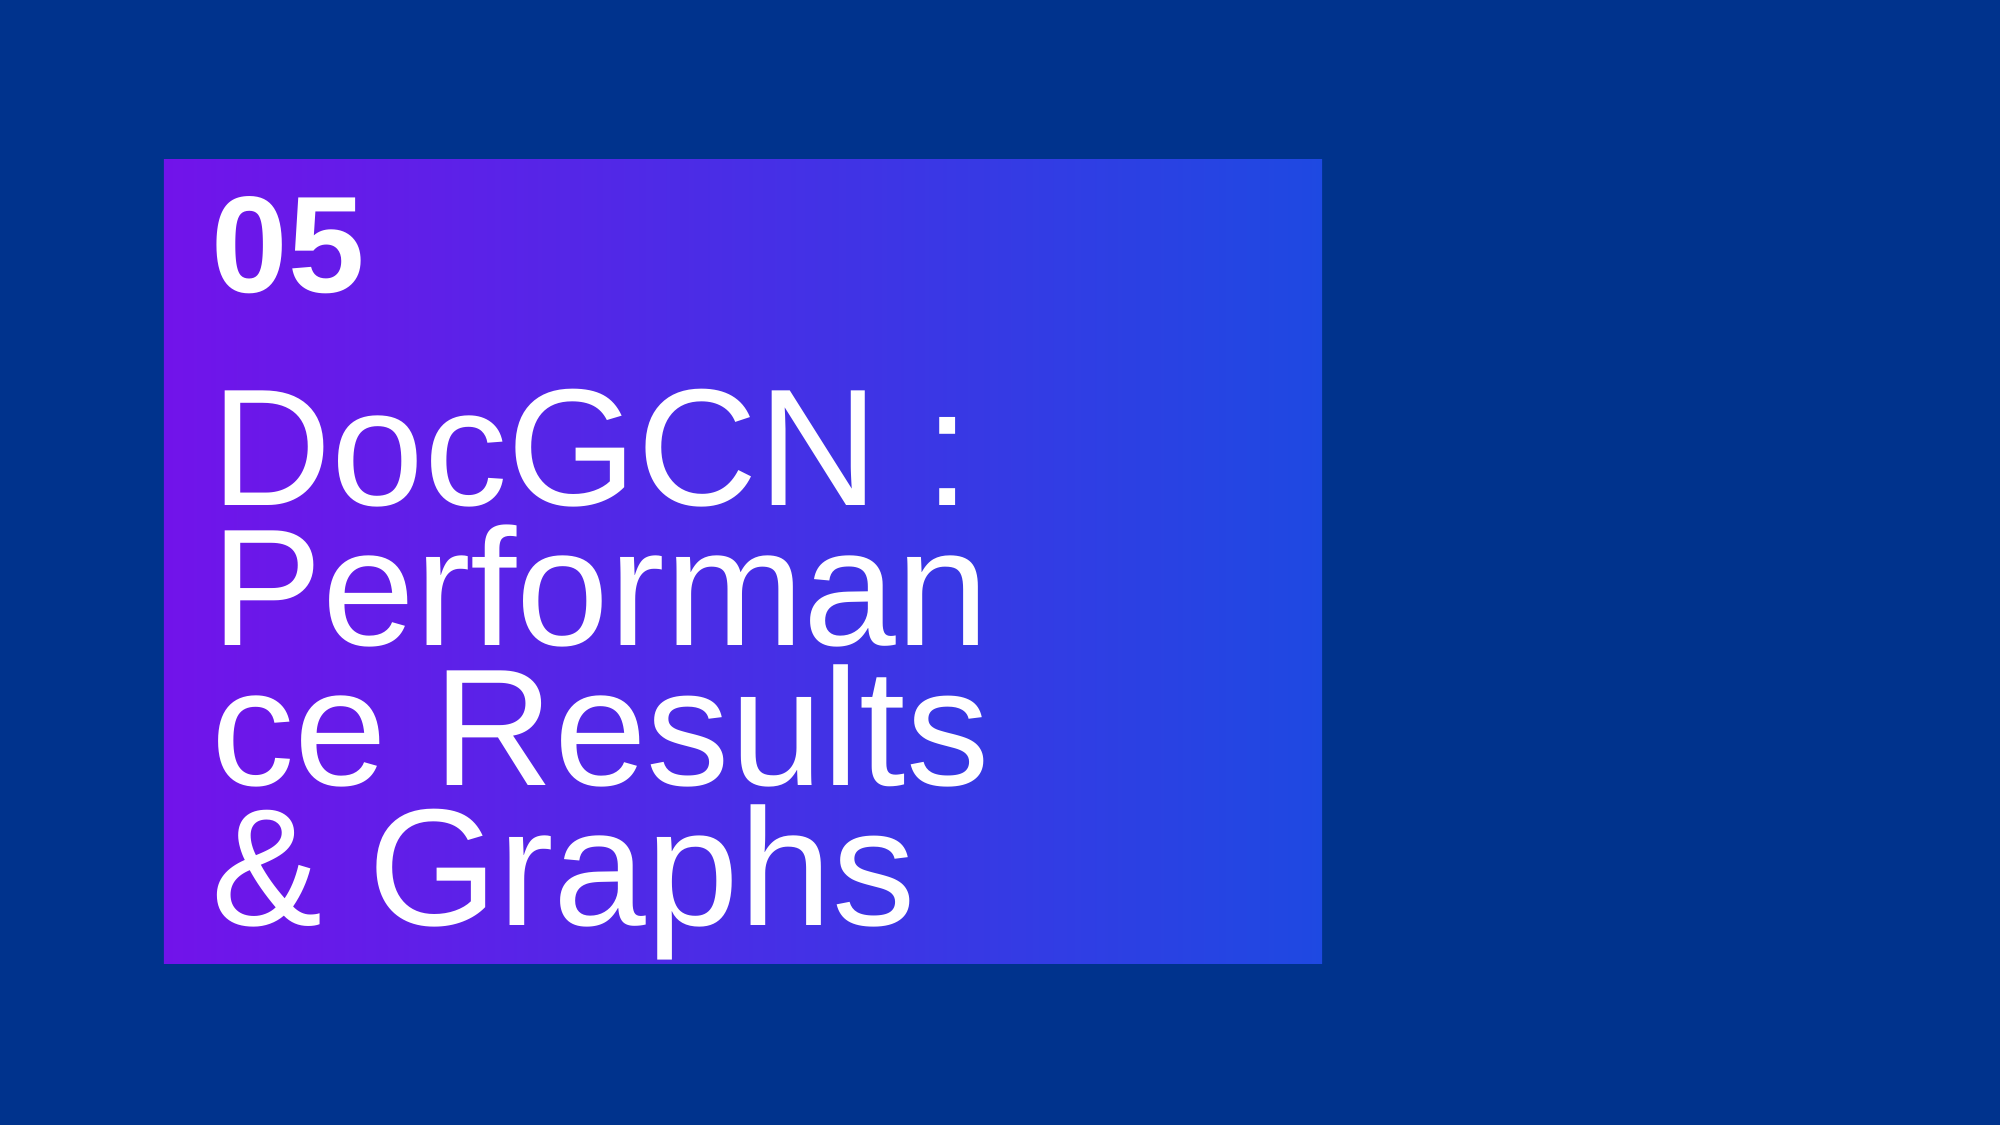

05
# DocGCN : Performance Results & Graphs